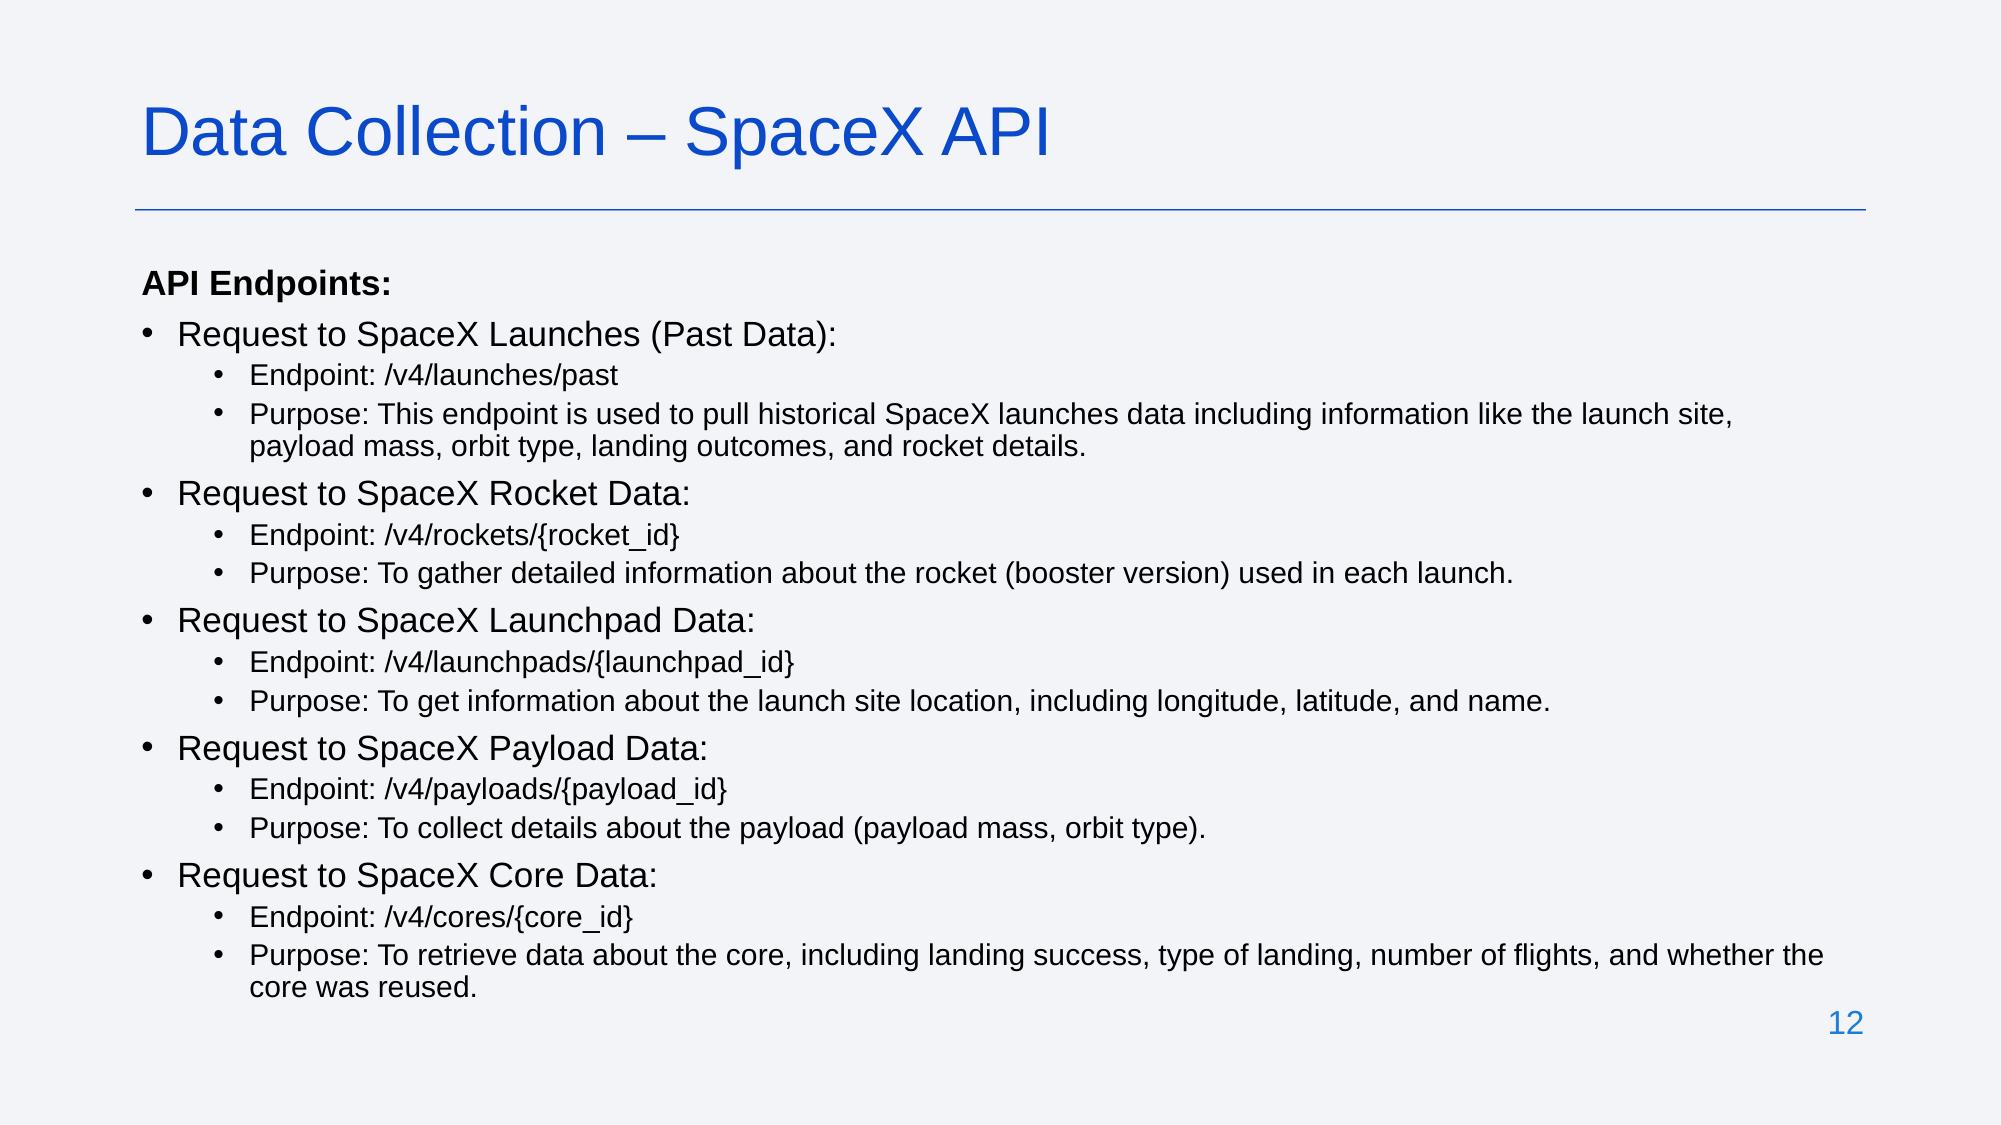

Data Collection – SpaceX API
API Endpoints:
Request to SpaceX Launches (Past Data):
Endpoint: /v4/launches/past
Purpose: This endpoint is used to pull historical SpaceX launches data including information like the launch site, payload mass, orbit type, landing outcomes, and rocket details.
Request to SpaceX Rocket Data:
Endpoint: /v4/rockets/{rocket_id}
Purpose: To gather detailed information about the rocket (booster version) used in each launch.
Request to SpaceX Launchpad Data:
Endpoint: /v4/launchpads/{launchpad_id}
Purpose: To get information about the launch site location, including longitude, latitude, and name.
Request to SpaceX Payload Data:
Endpoint: /v4/payloads/{payload_id}
Purpose: To collect details about the payload (payload mass, orbit type).
Request to SpaceX Core Data:
Endpoint: /v4/cores/{core_id}
Purpose: To retrieve data about the core, including landing success, type of landing, number of flights, and whether the core was reused.
12